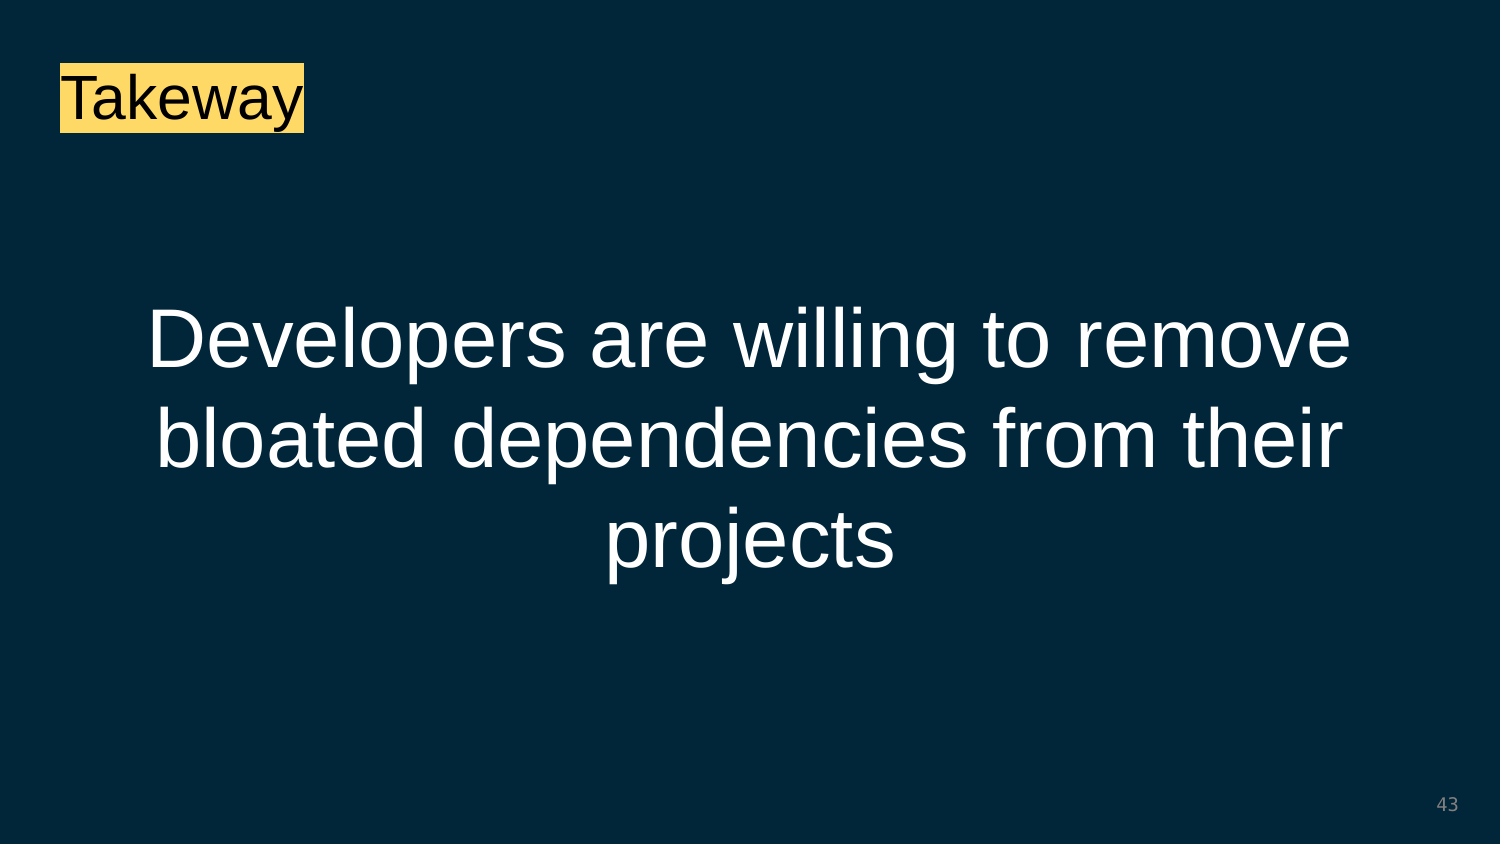

Takeway
Developers are willing to remove bloated dependencies from their projects
43